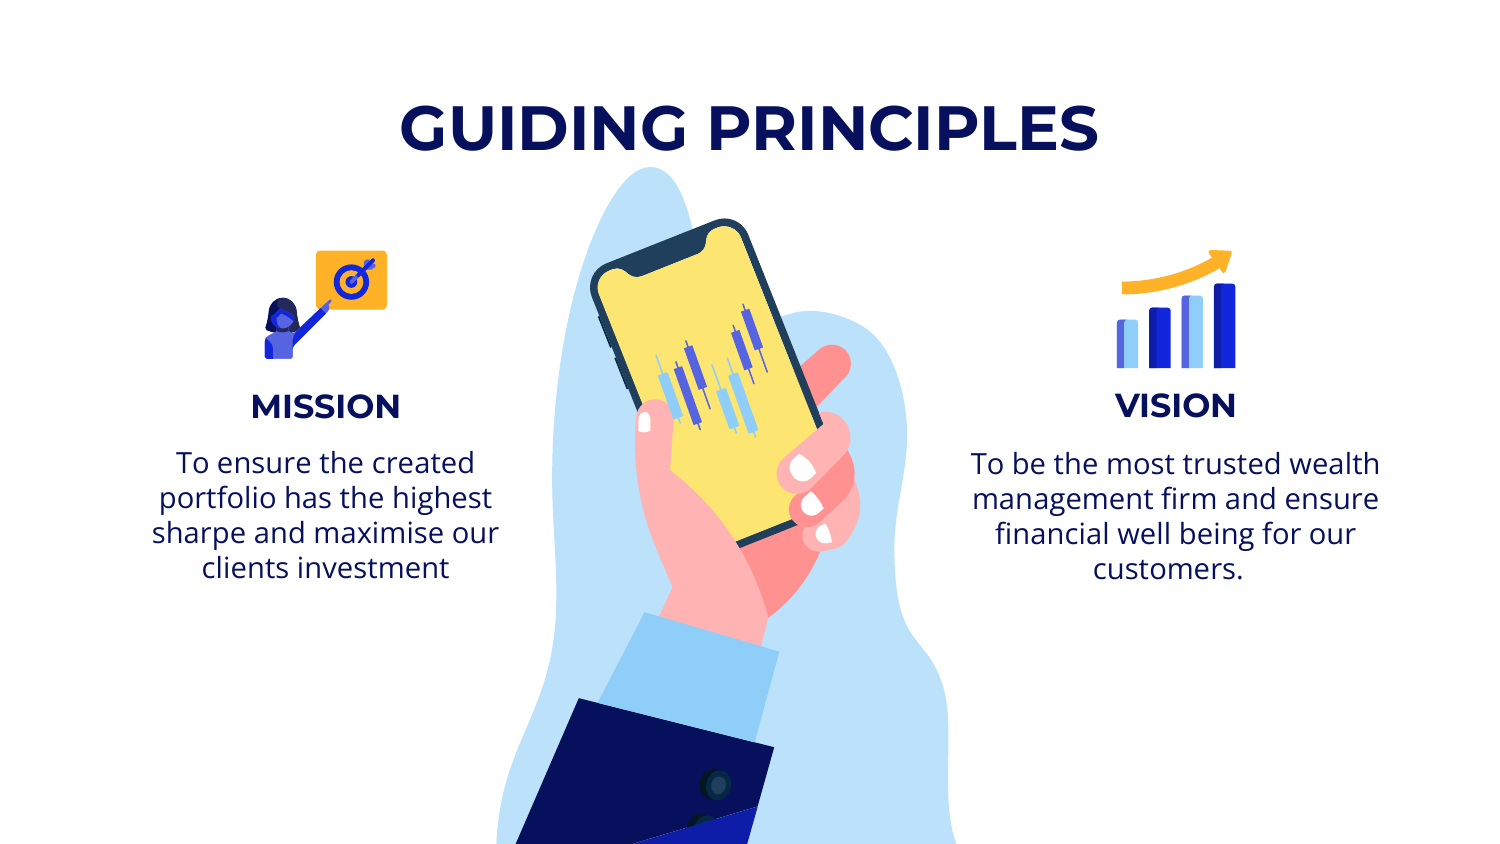

# GUIDING PRINCIPLES

VISION
MISSION
To ensure the created portfolio has the highest sharpe and maximise our clients investment
To be the most trusted wealth management firm and ensure financial well being for our customers.